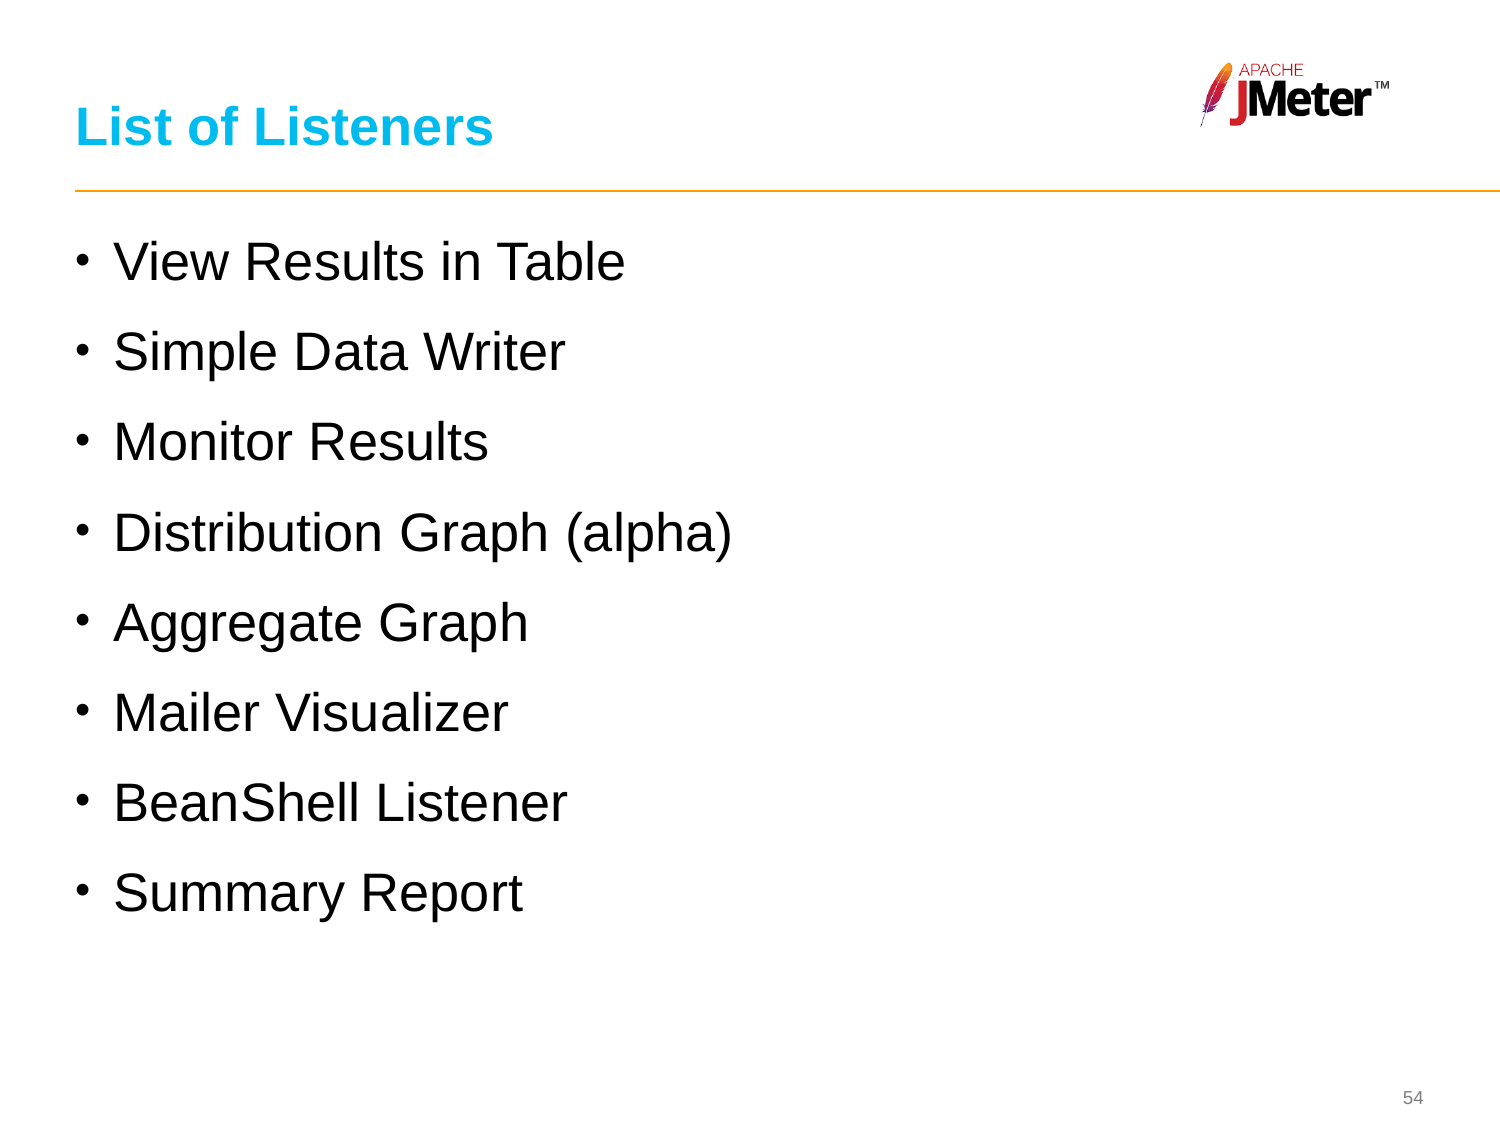

# List of Listeners
View Results in Table
Simple Data Writer
Monitor Results
Distribution Graph (alpha)
Aggregate Graph
Mailer Visualizer
BeanShell Listener
Summary Report